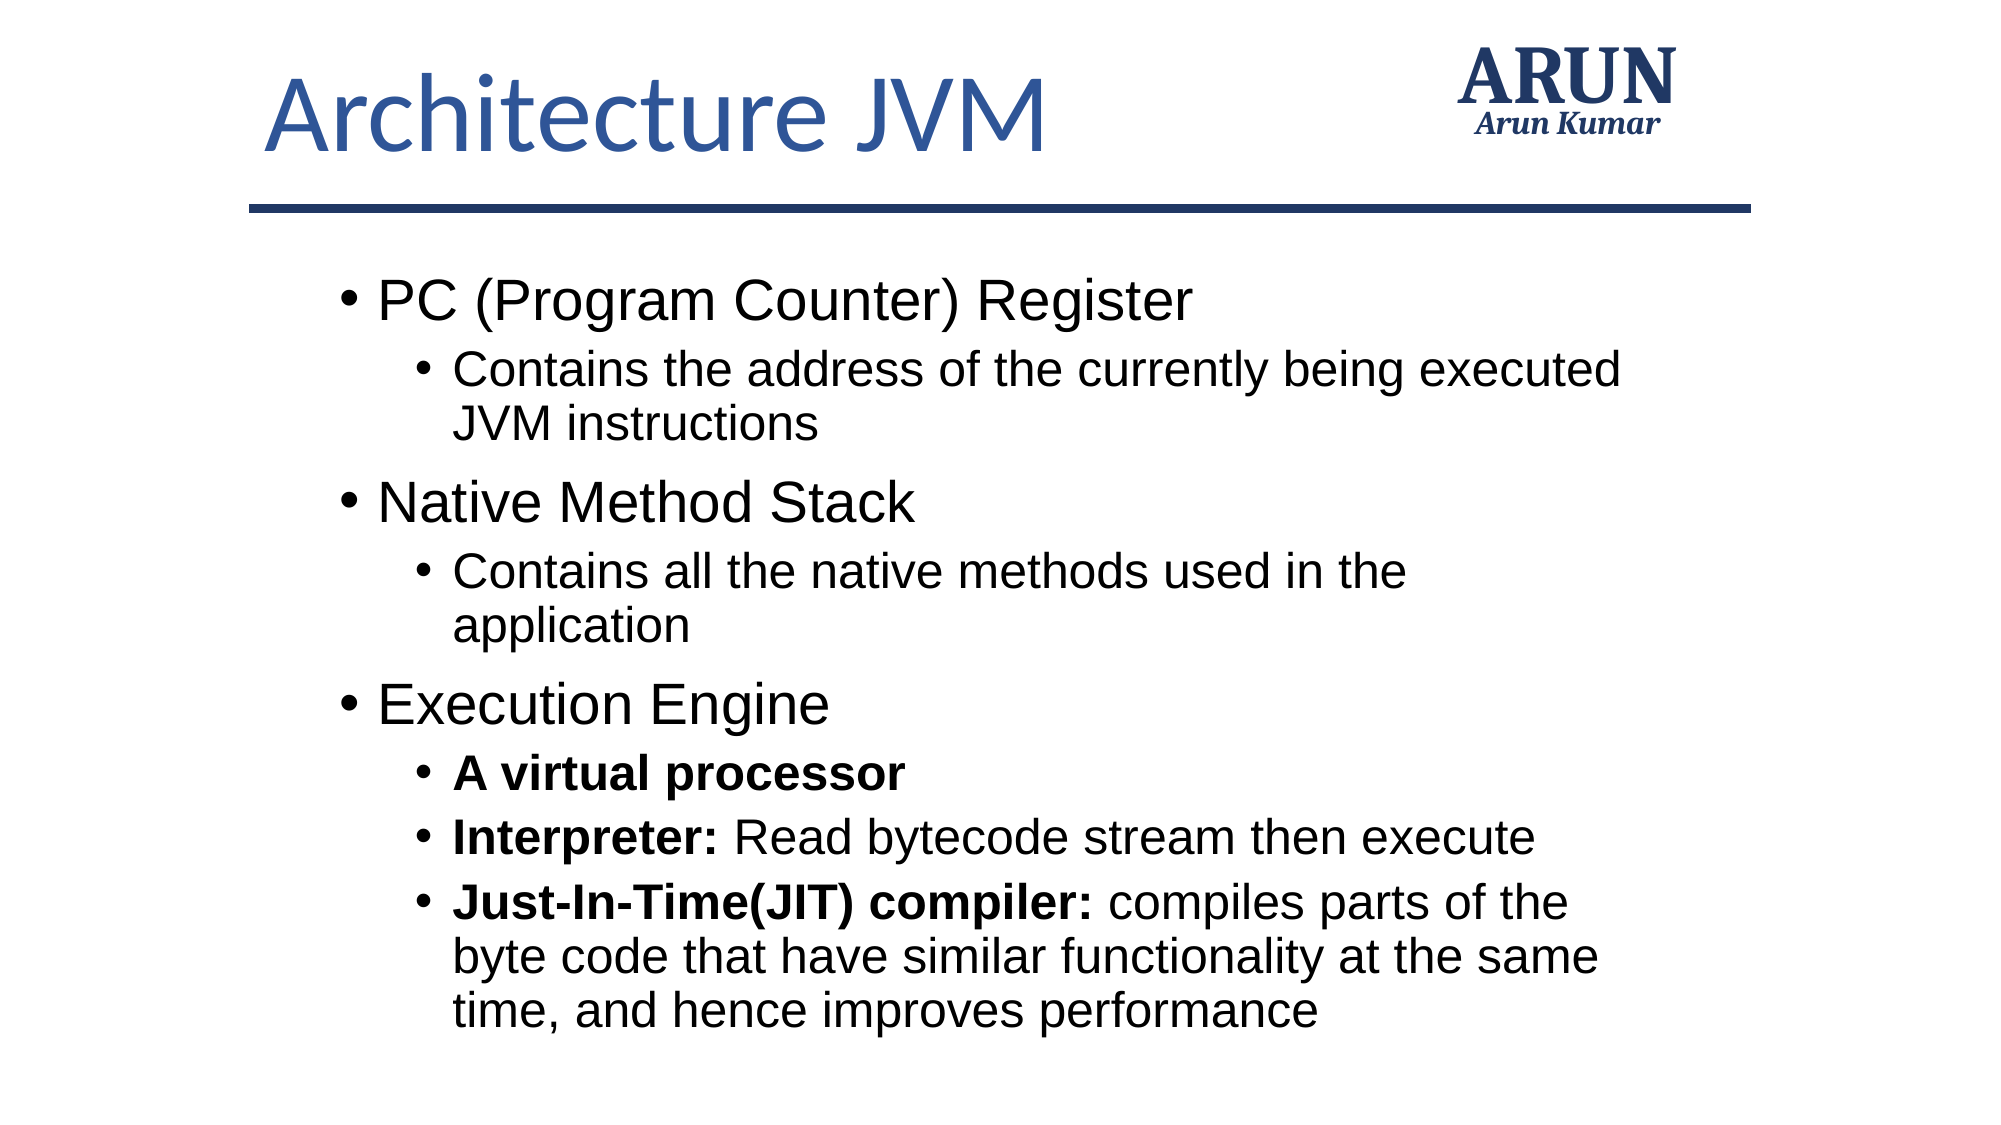

Architecture JVM

ARUN
Arun Kumar

PC (Program Counter) Register
Contains the address of the currently being executed JVM instructions
Native Method Stack
Contains all the native methods used in the application
Execution Engine
A virtual processor
Interpreter: Read bytecode stream then execute
Just-In-Time(JIT) compiler: compiles parts of the byte code that have similar functionality at the same time, and hence improves performance